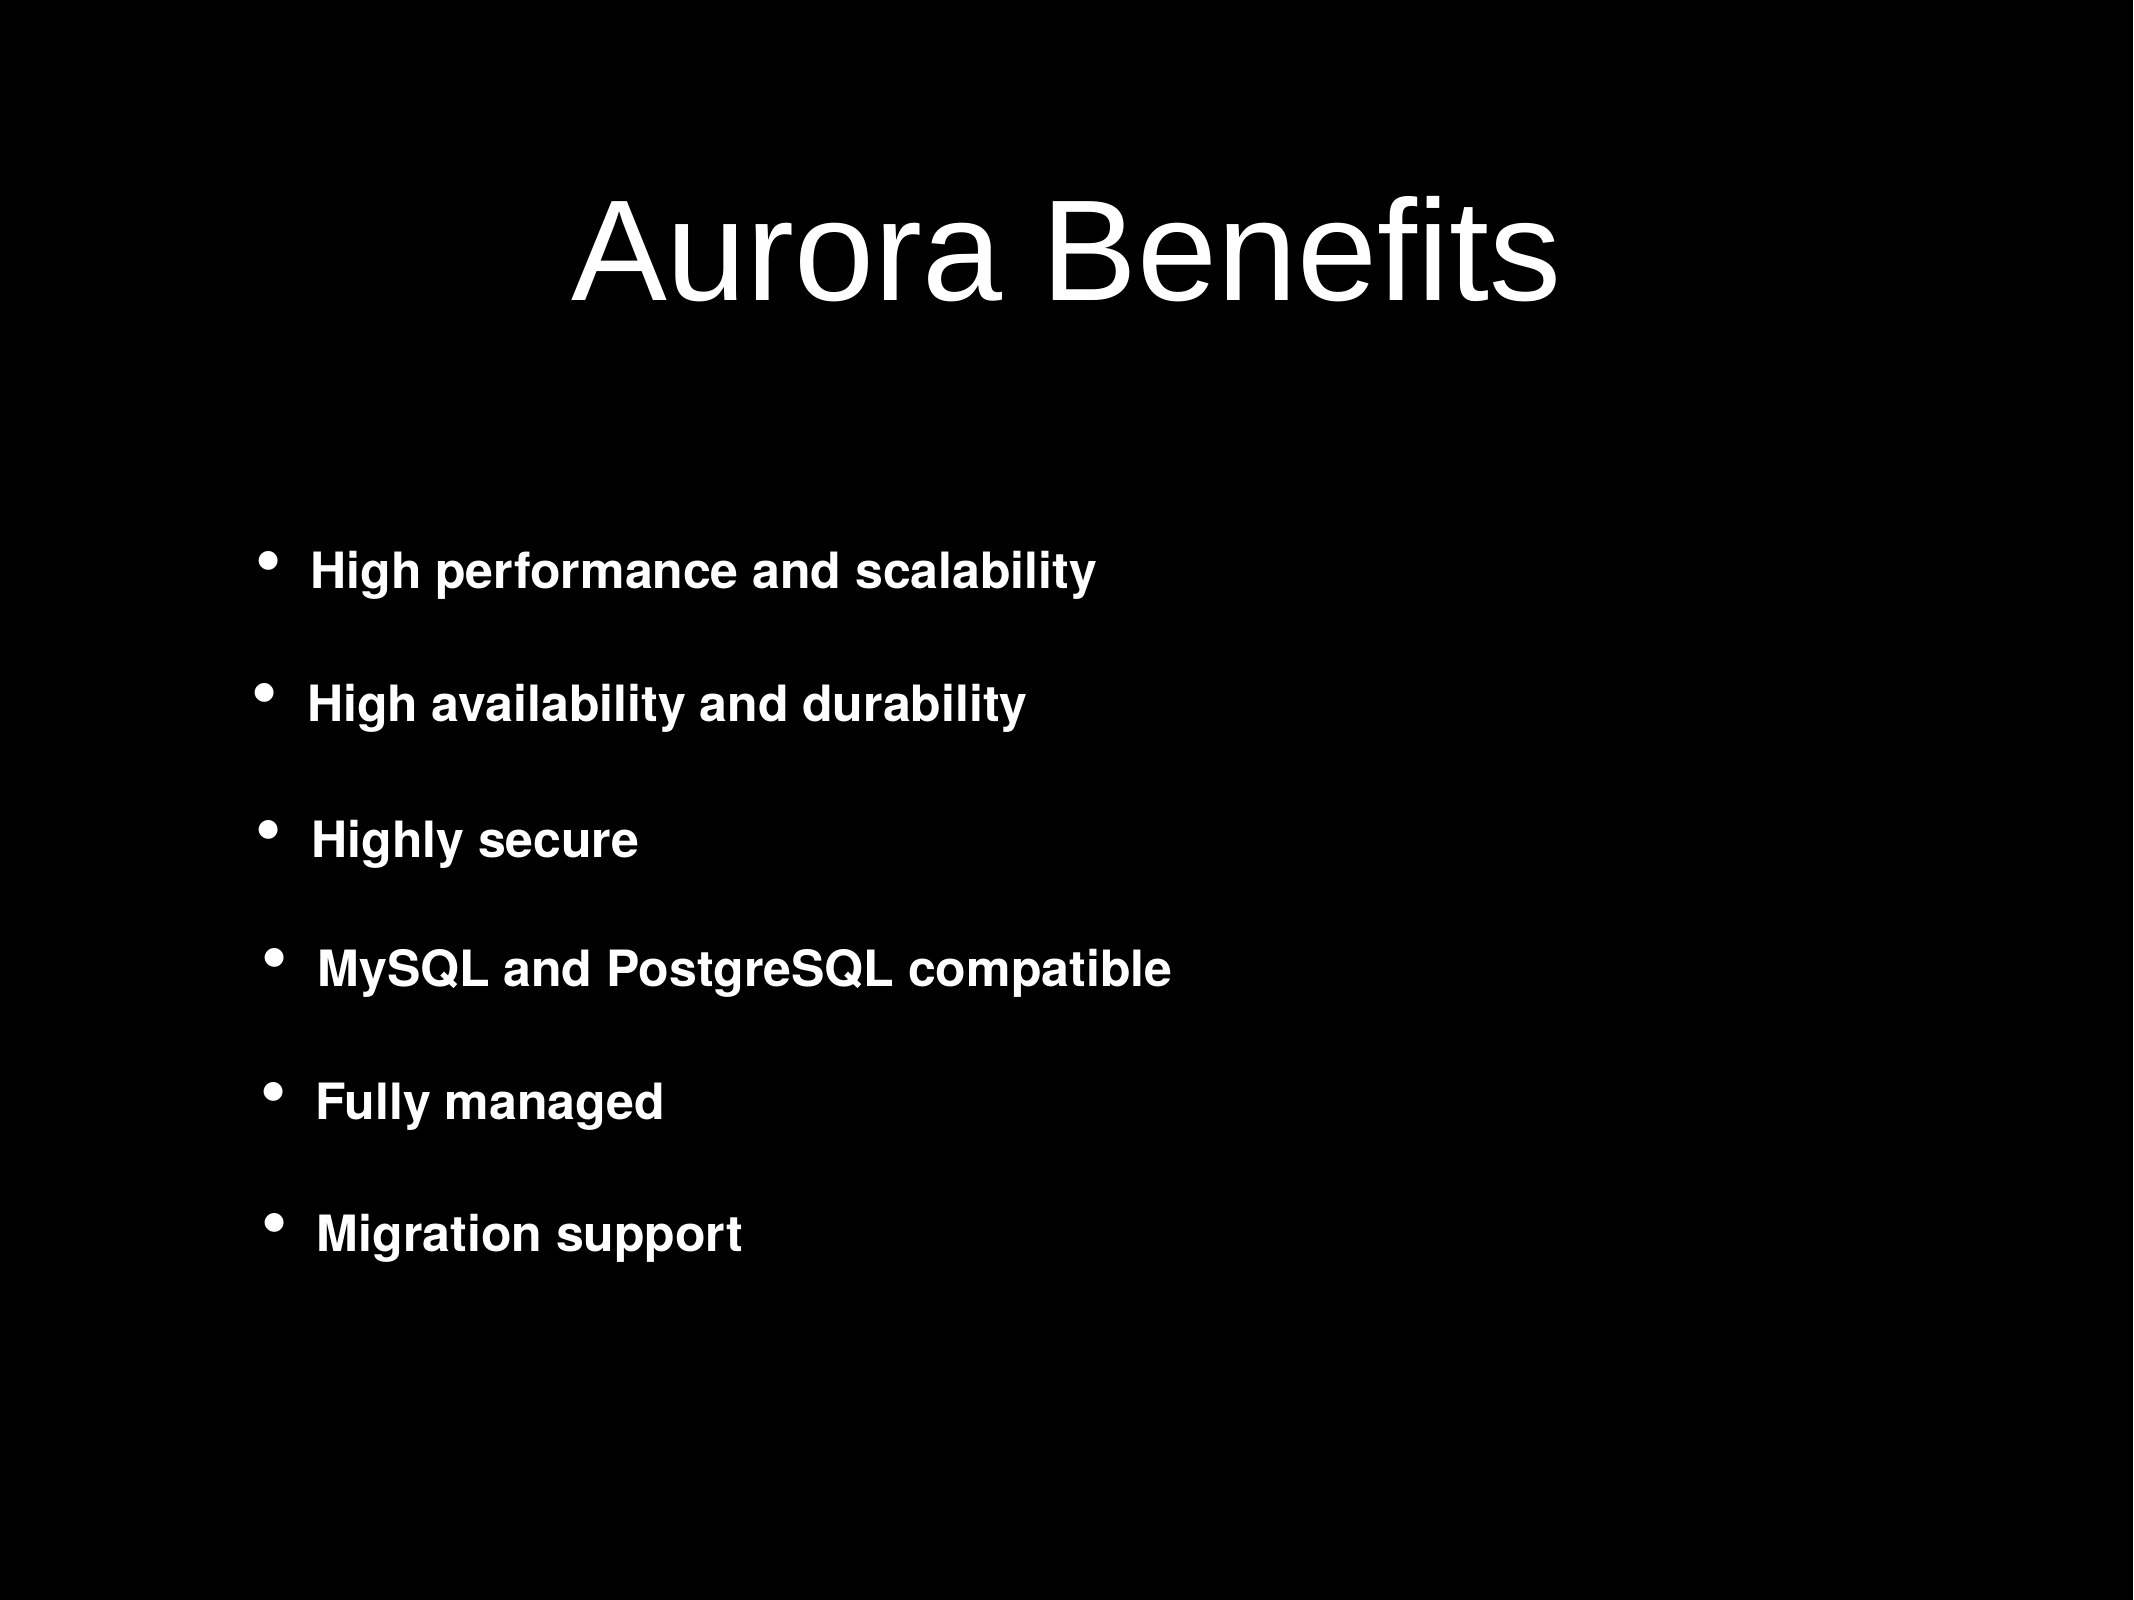

Aurora Benefits
High performance and scalability
High availability and durability
Highly secure
MySQL and PostgreSQL compatible
Fully managed
Migration support